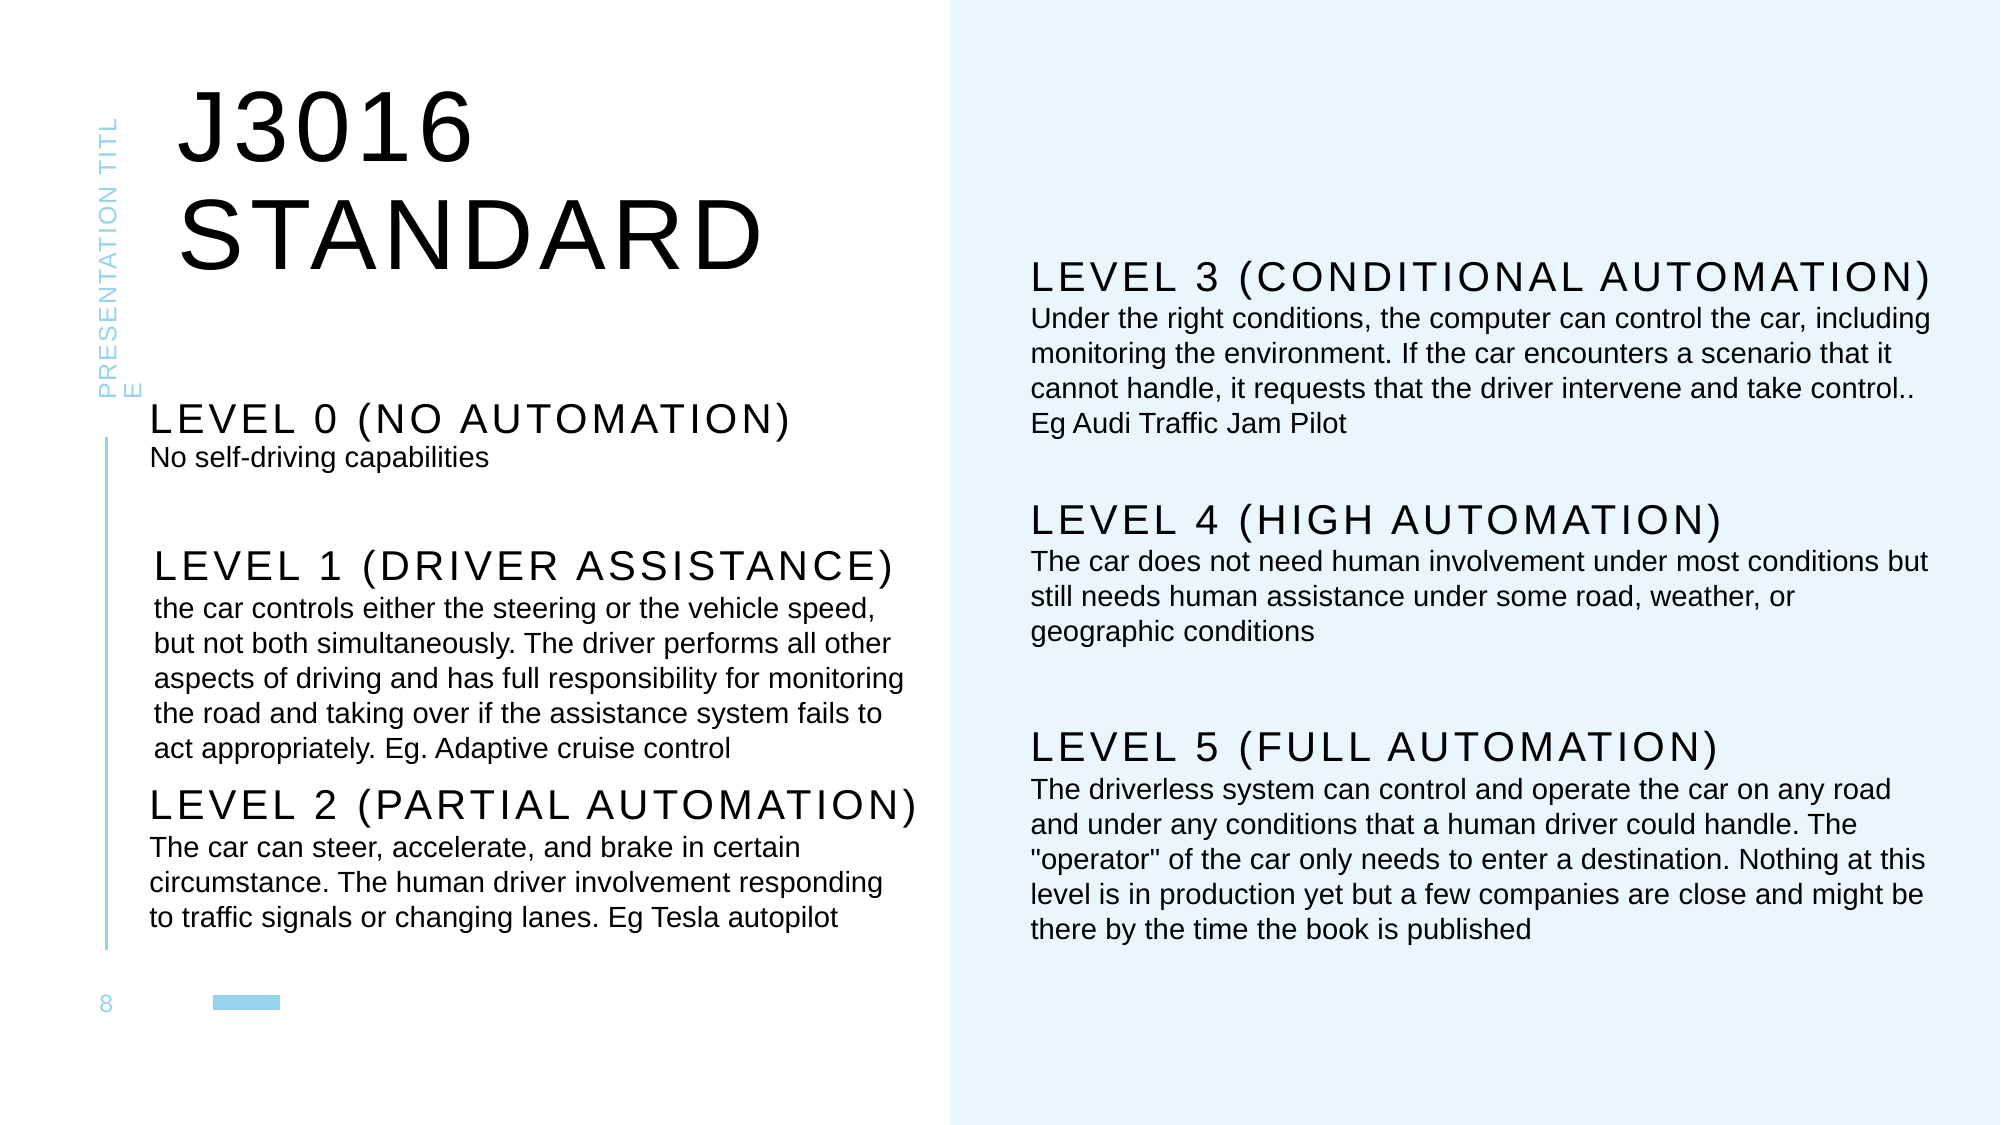

# J3016 standard
presentation title
LEVEL 3 (conditional automation)
Under the right conditions, the computer can control the car, including monitoring the environment. If the car encounters a scenario that it cannot handle, it requests that the driver intervene and take control.. Eg Audi Traffic Jam Pilot
Level 0 (no automation)
No self-driving capabilities
LEVEL 4 (HIGH automation)
The car does not need human involvement under most conditions but still needs human assistance under some road, weather, or geographic conditions
Level 1 (driver assistance)
the car controls either the steering or the vehicle speed, but not both simultaneously. The driver performs all other aspects of driving and has full responsibility for monitoring the road and taking over if the assistance system fails to act appropriately. Eg. Adaptive cruise control
LEVEL 5 (full automation)
The driverless system can control and operate the car on any road and under any conditions that a human driver could handle. The "operator" of the car only needs to enter a destination. Nothing at this level is in production yet but a few companies are close and might be there by the time the book is published
LEVEL 2 (Partial automation)
The car can steer, accelerate, and brake in certain circumstance. The human driver involvement responding to traffic signals or changing lanes. Eg Tesla autopilot
8